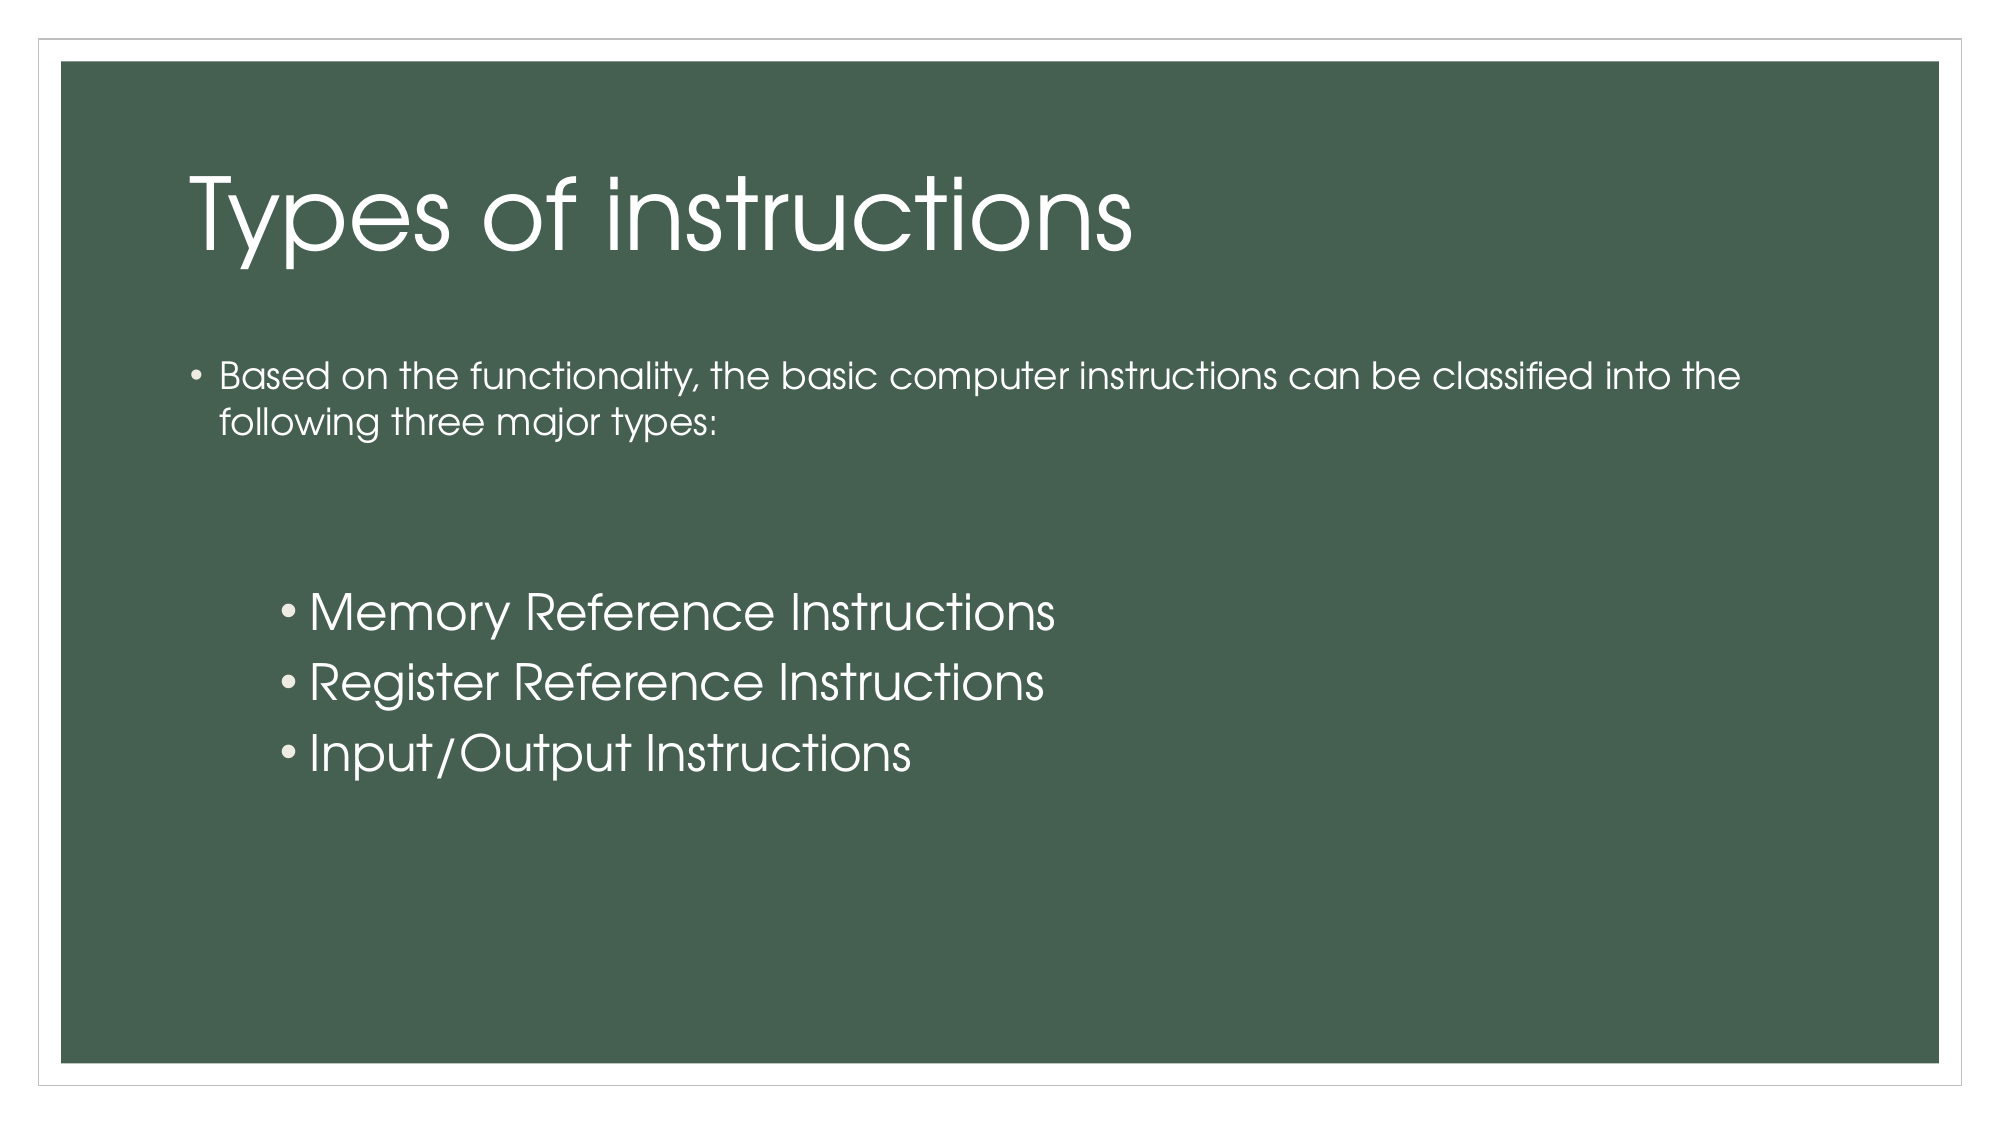

# Types of instructions
Based on the functionality, the basic computer instructions can be classified into the following three major types:

Memory Reference Instructions
Register Reference Instructions
Input/Output Instructions